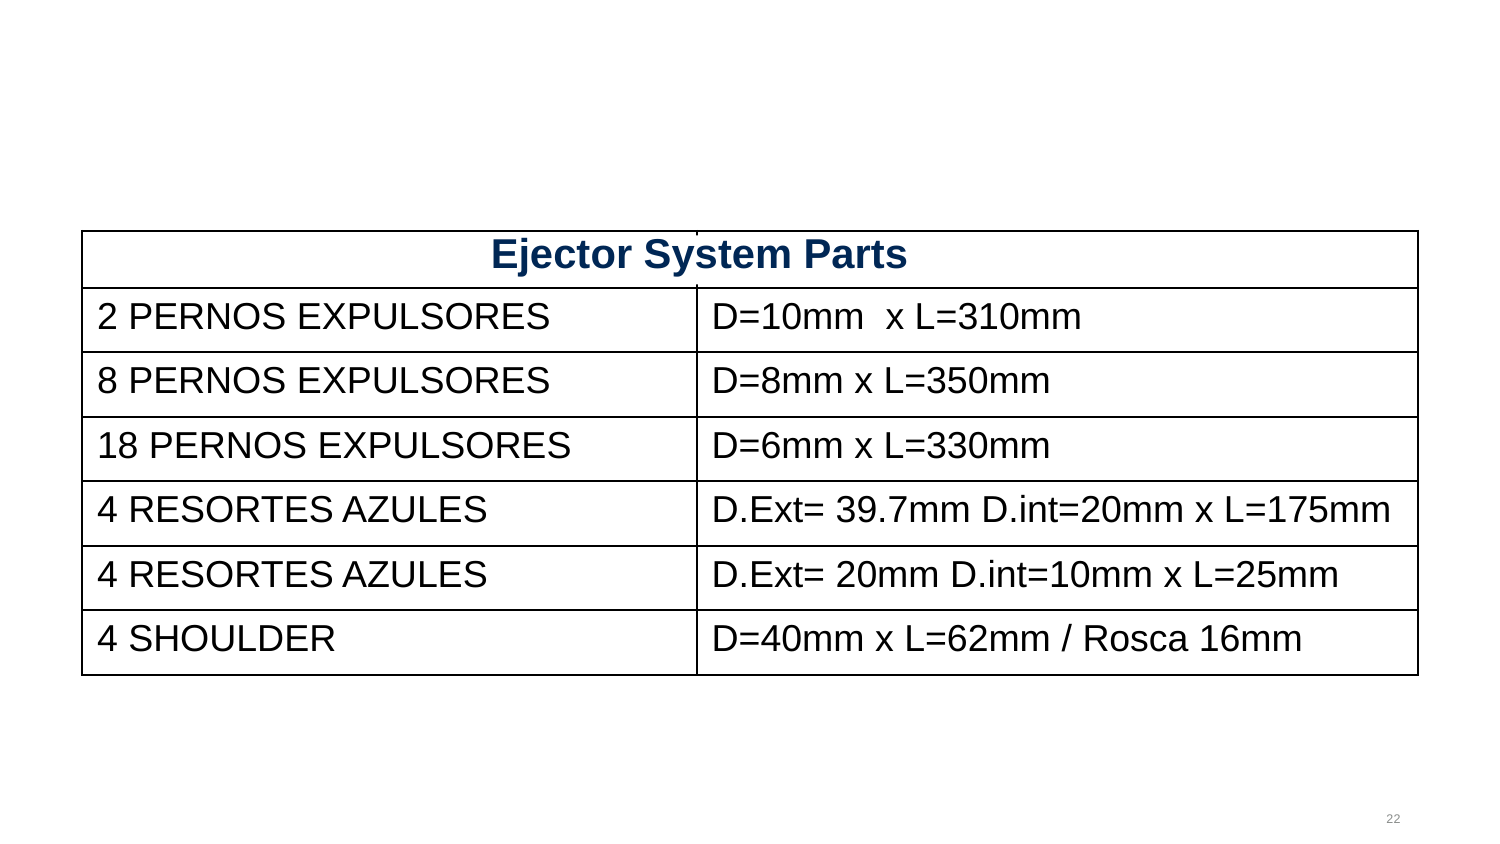

|  |  |
| --- | --- |
| 2 PERNOS EXPULSORES | D=10mm x L=310mm |
| 8 PERNOS EXPULSORES | D=8mm x L=350mm |
| 18 PERNOS EXPULSORES | D=6mm x L=330mm |
| 4 RESORTES AZULES | D.Ext= 39.7mm D.int=20mm x L=175mm |
| 4 RESORTES AZULES | D.Ext= 20mm D.int=10mm x L=25mm |
| 4 SHOULDER | D=40mm x L=62mm / Rosca 16mm |
Ejector System Parts
22